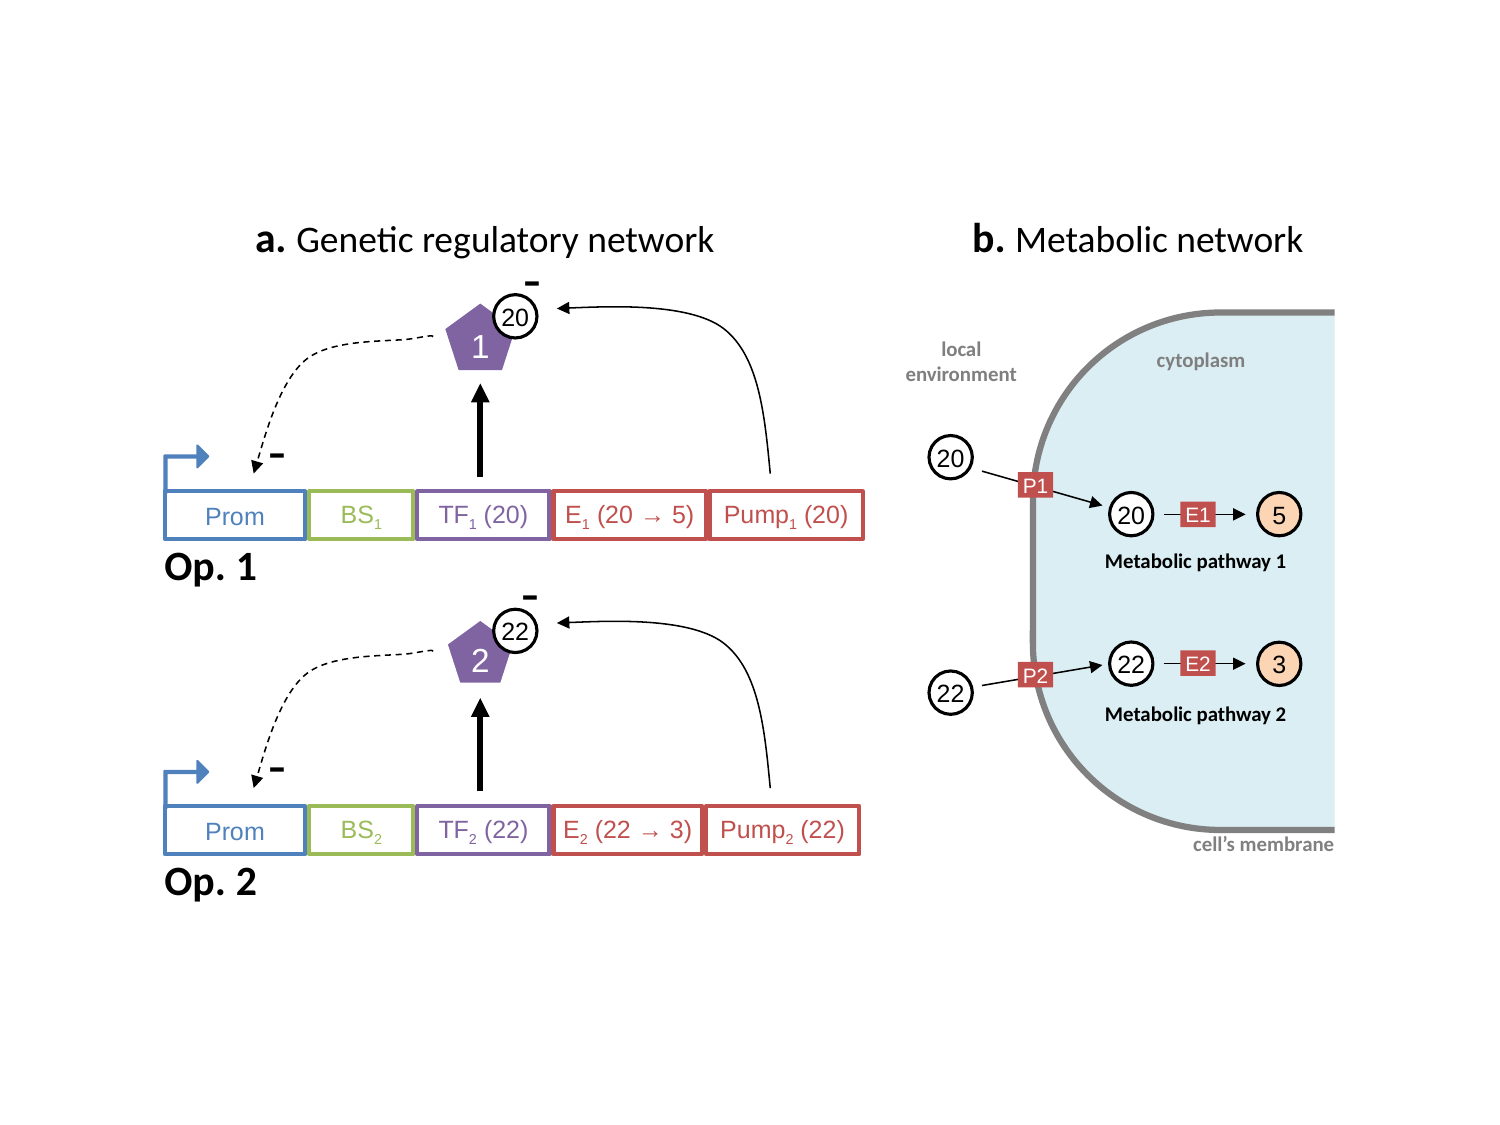

a. Genetic regulatory network
b. Metabolic network
-

20
1

local
environment
cytoplasm
-
20

P1
Pump1 (20)
BS1
TF1 (20)
E1 (20 → 5)
Prom
20
5
E1
Op. 1
Metabolic pathway 1
-
22
2

22
3

E2
P2
22
Metabolic pathway 2
-

BS2
TF2 (22)
E2 (22 → 3)
Prom
Pump2 (22)
cell’s membrane
Op. 2